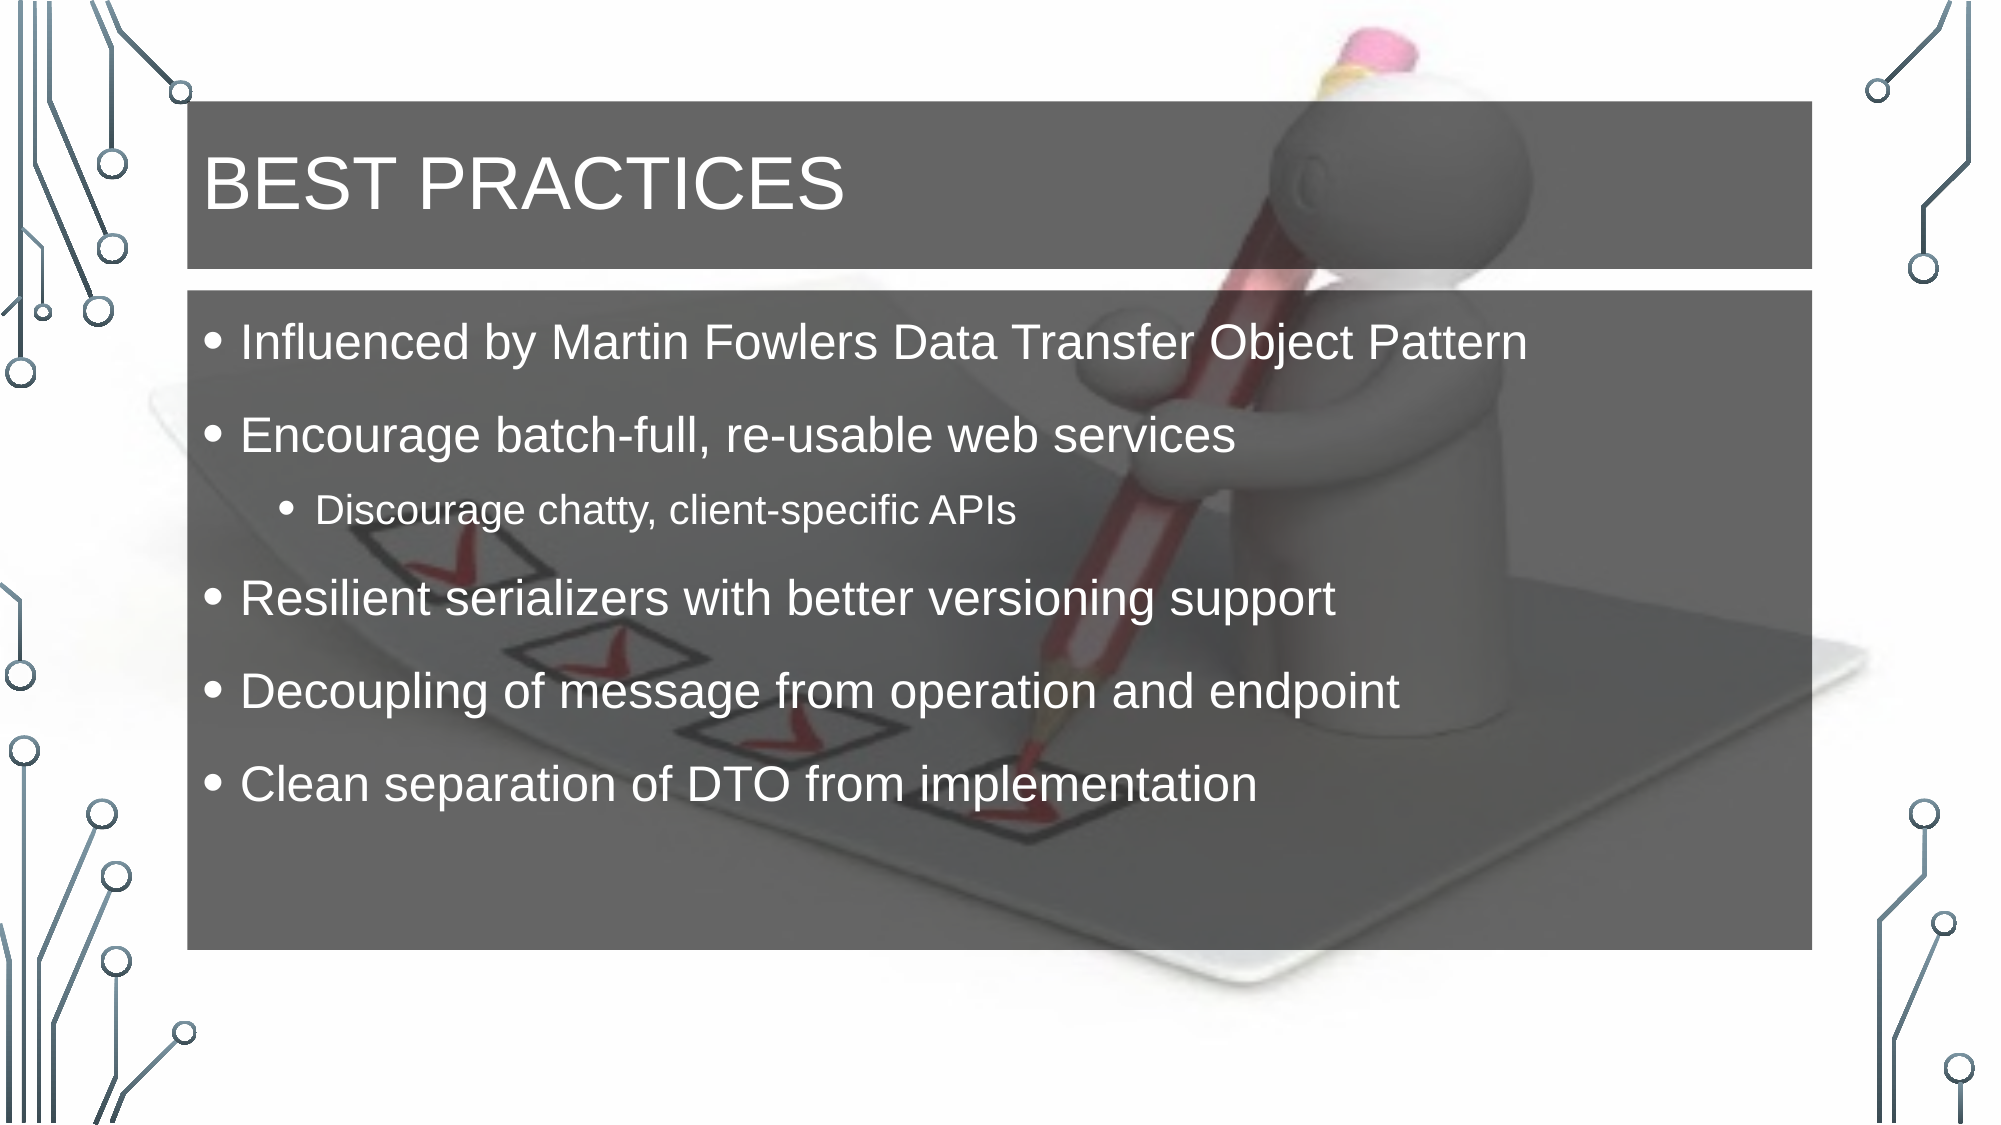

# Best Practices
Influenced by Martin Fowlers Data Transfer Object Pattern
Encourage batch-full, re-usable web services
Discourage chatty, client-specific APIs
Resilient serializers with better versioning support
Decoupling of message from operation and endpoint
Clean separation of DTO from implementation